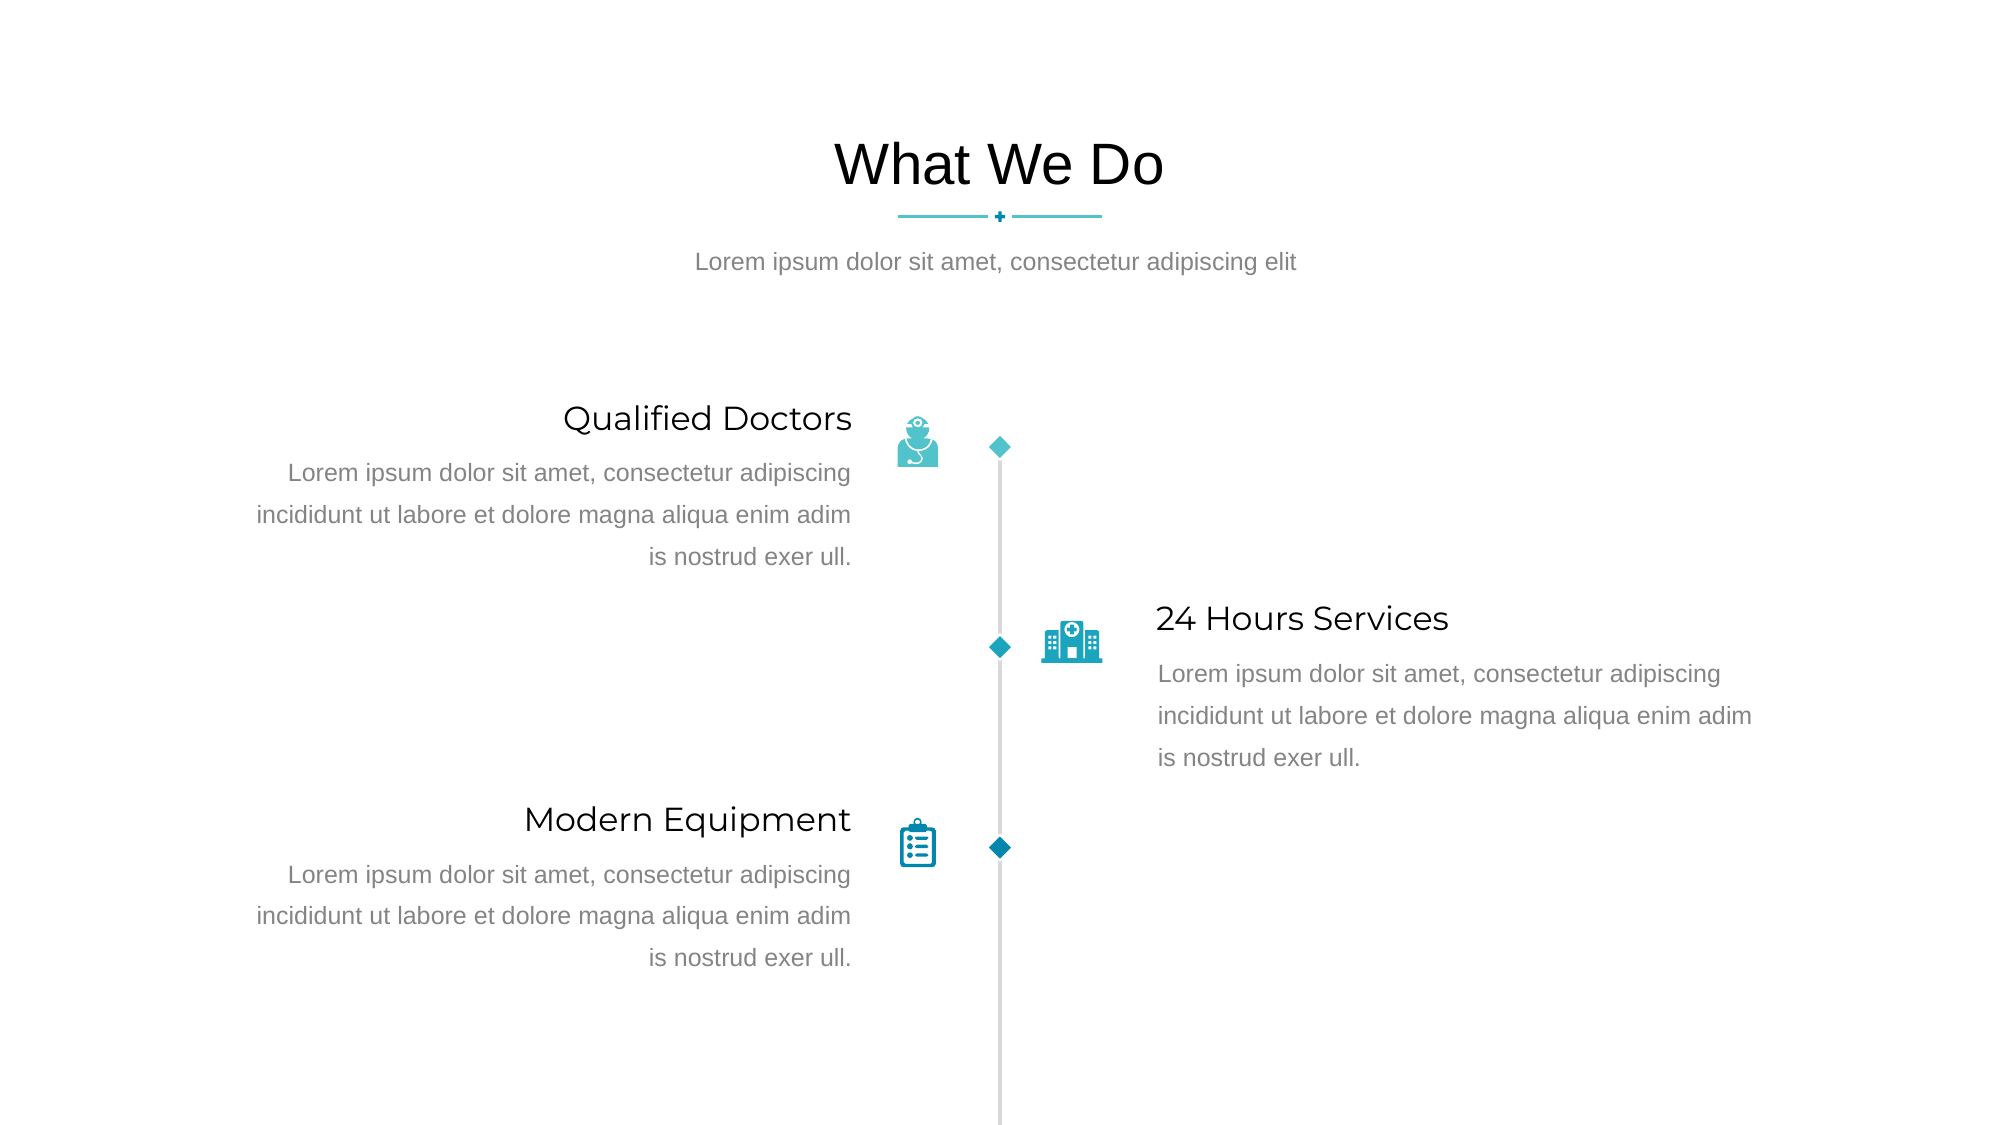

What We Do

Lorem ipsum dolor sit amet, consectetur adipiscing elit
Qualified Doctors
Lorem ipsum dolor sit amet, consectetur adipiscing
incididunt ut labore et dolore magna aliqua enim adim
is nostrud exer ull.

24 Hours Services
Lorem ipsum dolor sit amet, consectetur adipiscing
incididunt ut labore et dolore magna aliqua enim adim
is nostrud exer ull.

Modern Equipment
Lorem ipsum dolor sit amet, consectetur adipiscing
 incididunt ut labore et dolore magna aliqua enim adim
is nostrud exer ull.